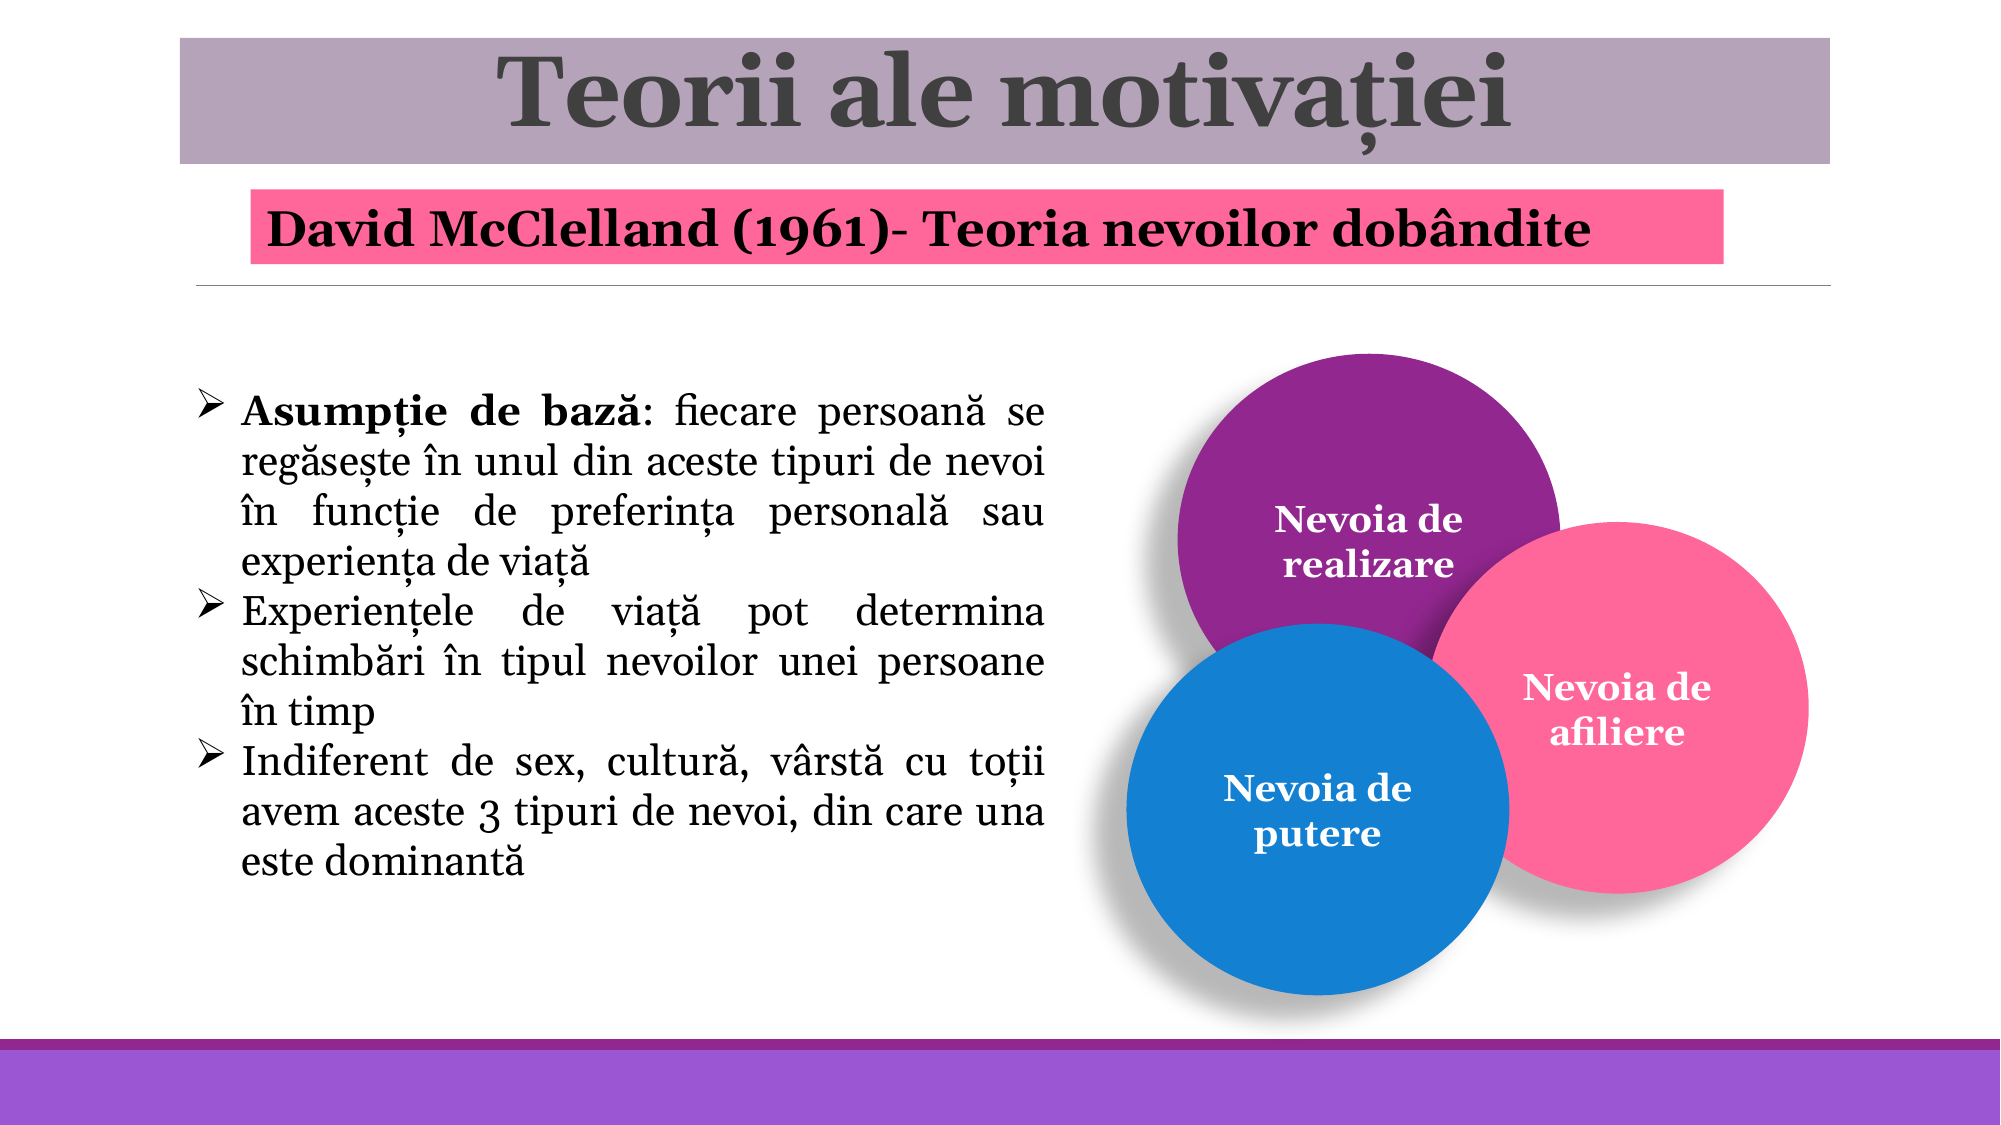

Teorii ale motivației
David McClelland (1961)- Teoria nevoilor dobândite
Nevoia de realizare
Nevoia de afiliere
Nevoia de putere
Asumpție de bază: fiecare persoană se regăsește în unul din aceste tipuri de nevoi în funcție de preferința personală sau experiența de viață
Experiențele de viață pot determina schimbări în tipul nevoilor unei persoane în timp
Indiferent de sex, cultură, vârstă cu toții avem aceste 3 tipuri de nevoi, din care una este dominantă